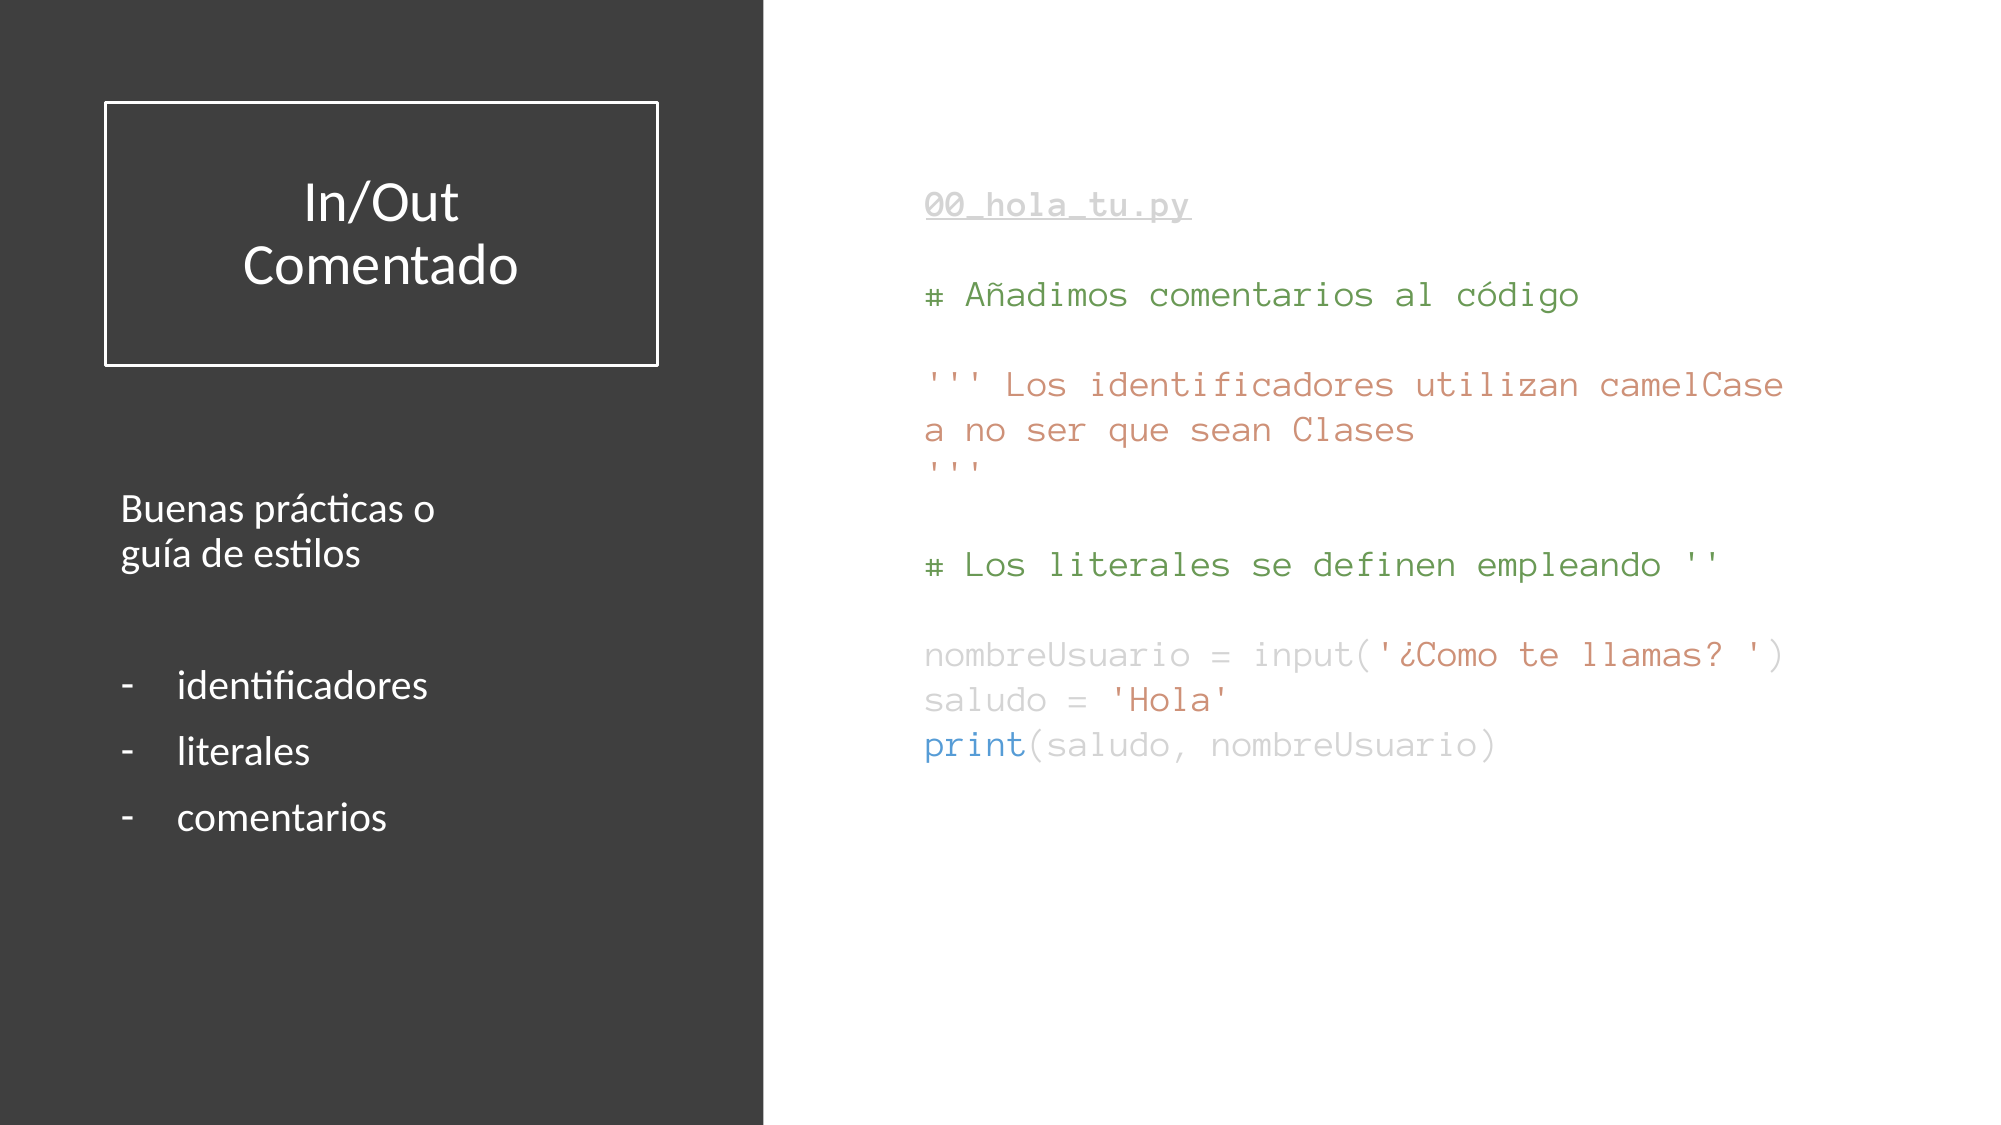

# In/Out Comentado
00_hola_tu.py

# Añadimos comentarios al código
''' Los identificadores utilizan camelCase
a no ser que sean Clases
'''

# Los literales se definen empleando ''

nombreUsuario = input('¿Como te llamas? ')
saludo = 'Hola'
print(saludo, nombreUsuario)

Buenas prácticas o
guía de estilos

identificadores
literales
comentarios